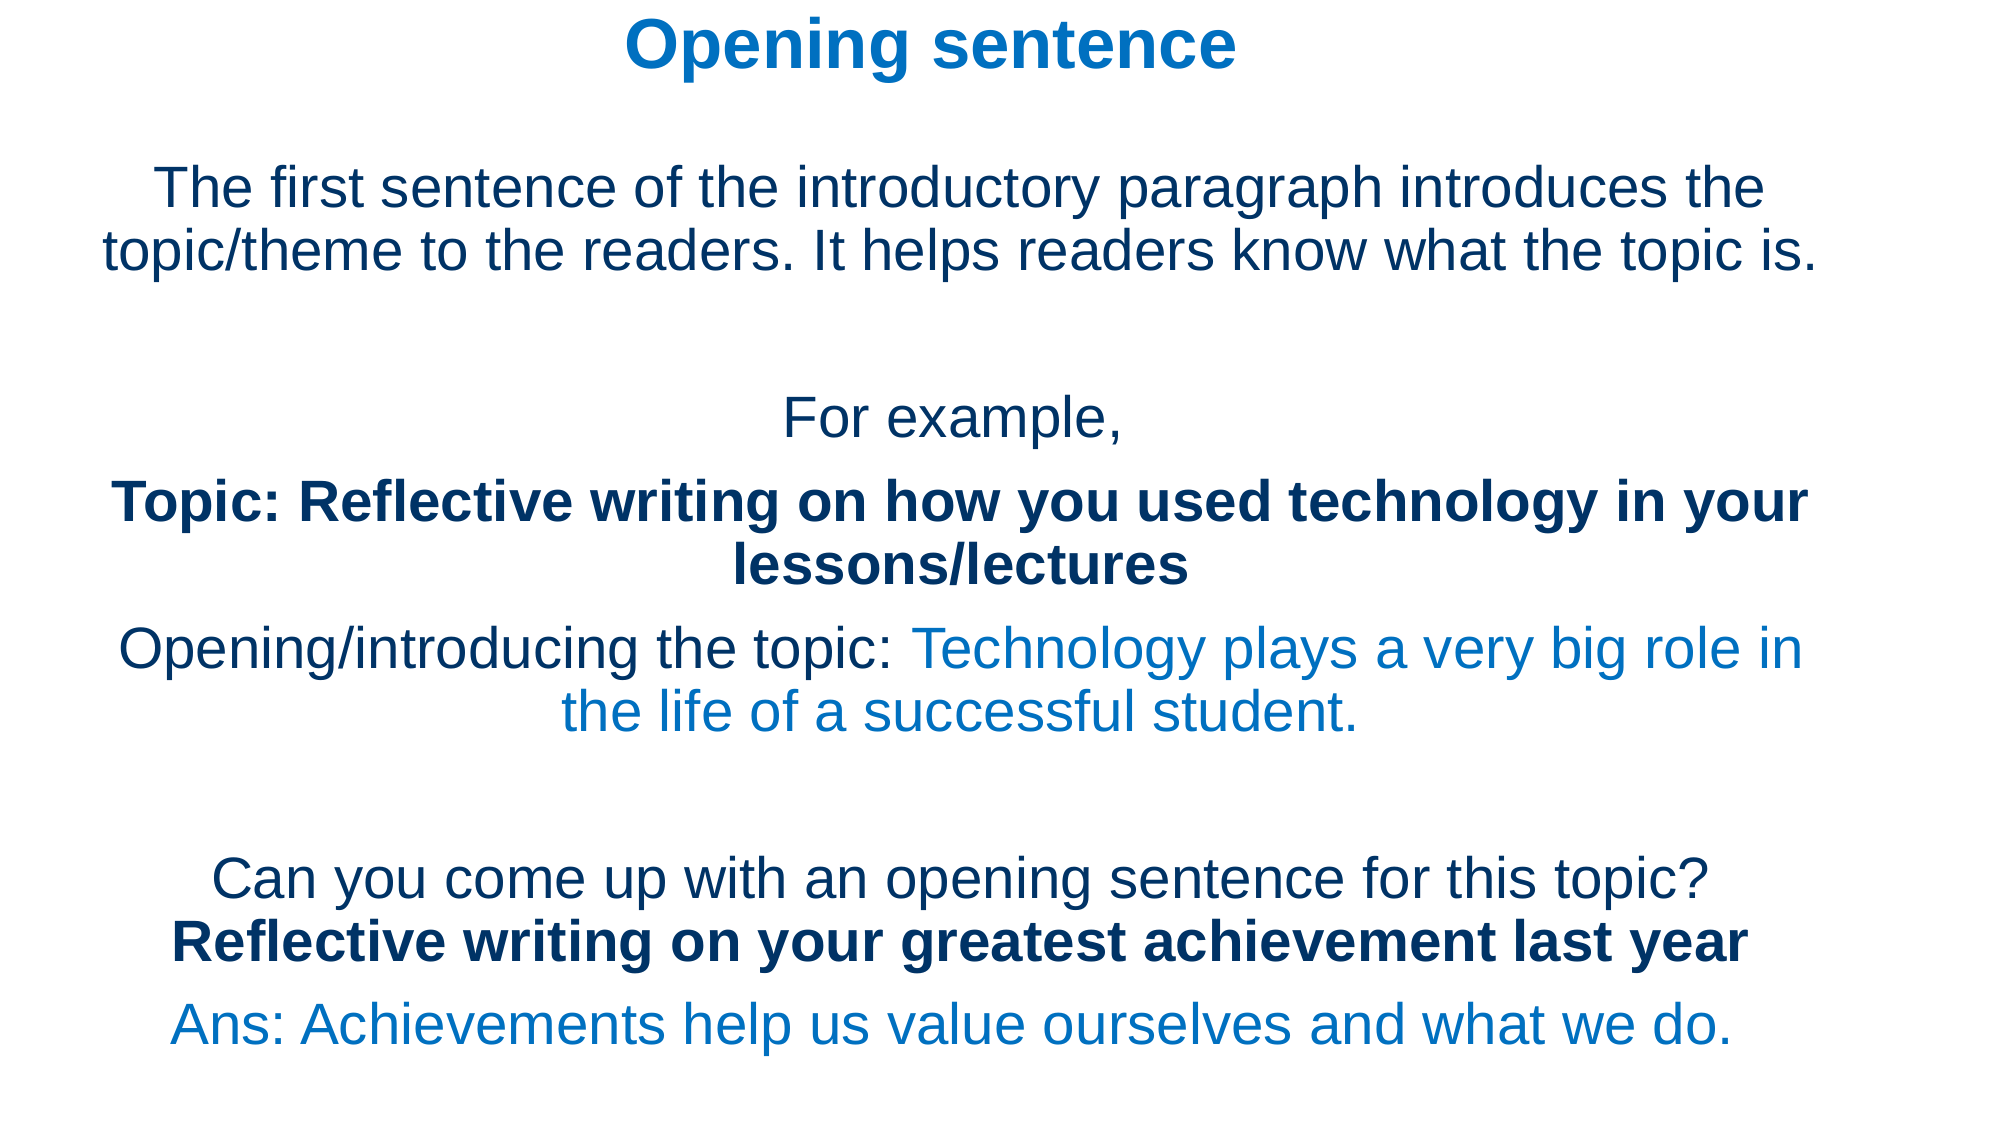

# Opening sentence
The first sentence of the introductory paragraph introduces the topic/theme to the readers. It helps readers know what the topic is.

For example,
Topic: Reflective writing on how you used technology in your lessons/lectures
Opening/introducing the topic: Technology plays a very big role in the life of a successful student.

Can you come up with an opening sentence for this topic? Reflective writing on your greatest achievement last year
Ans: Achievements help us value ourselves and what we do.